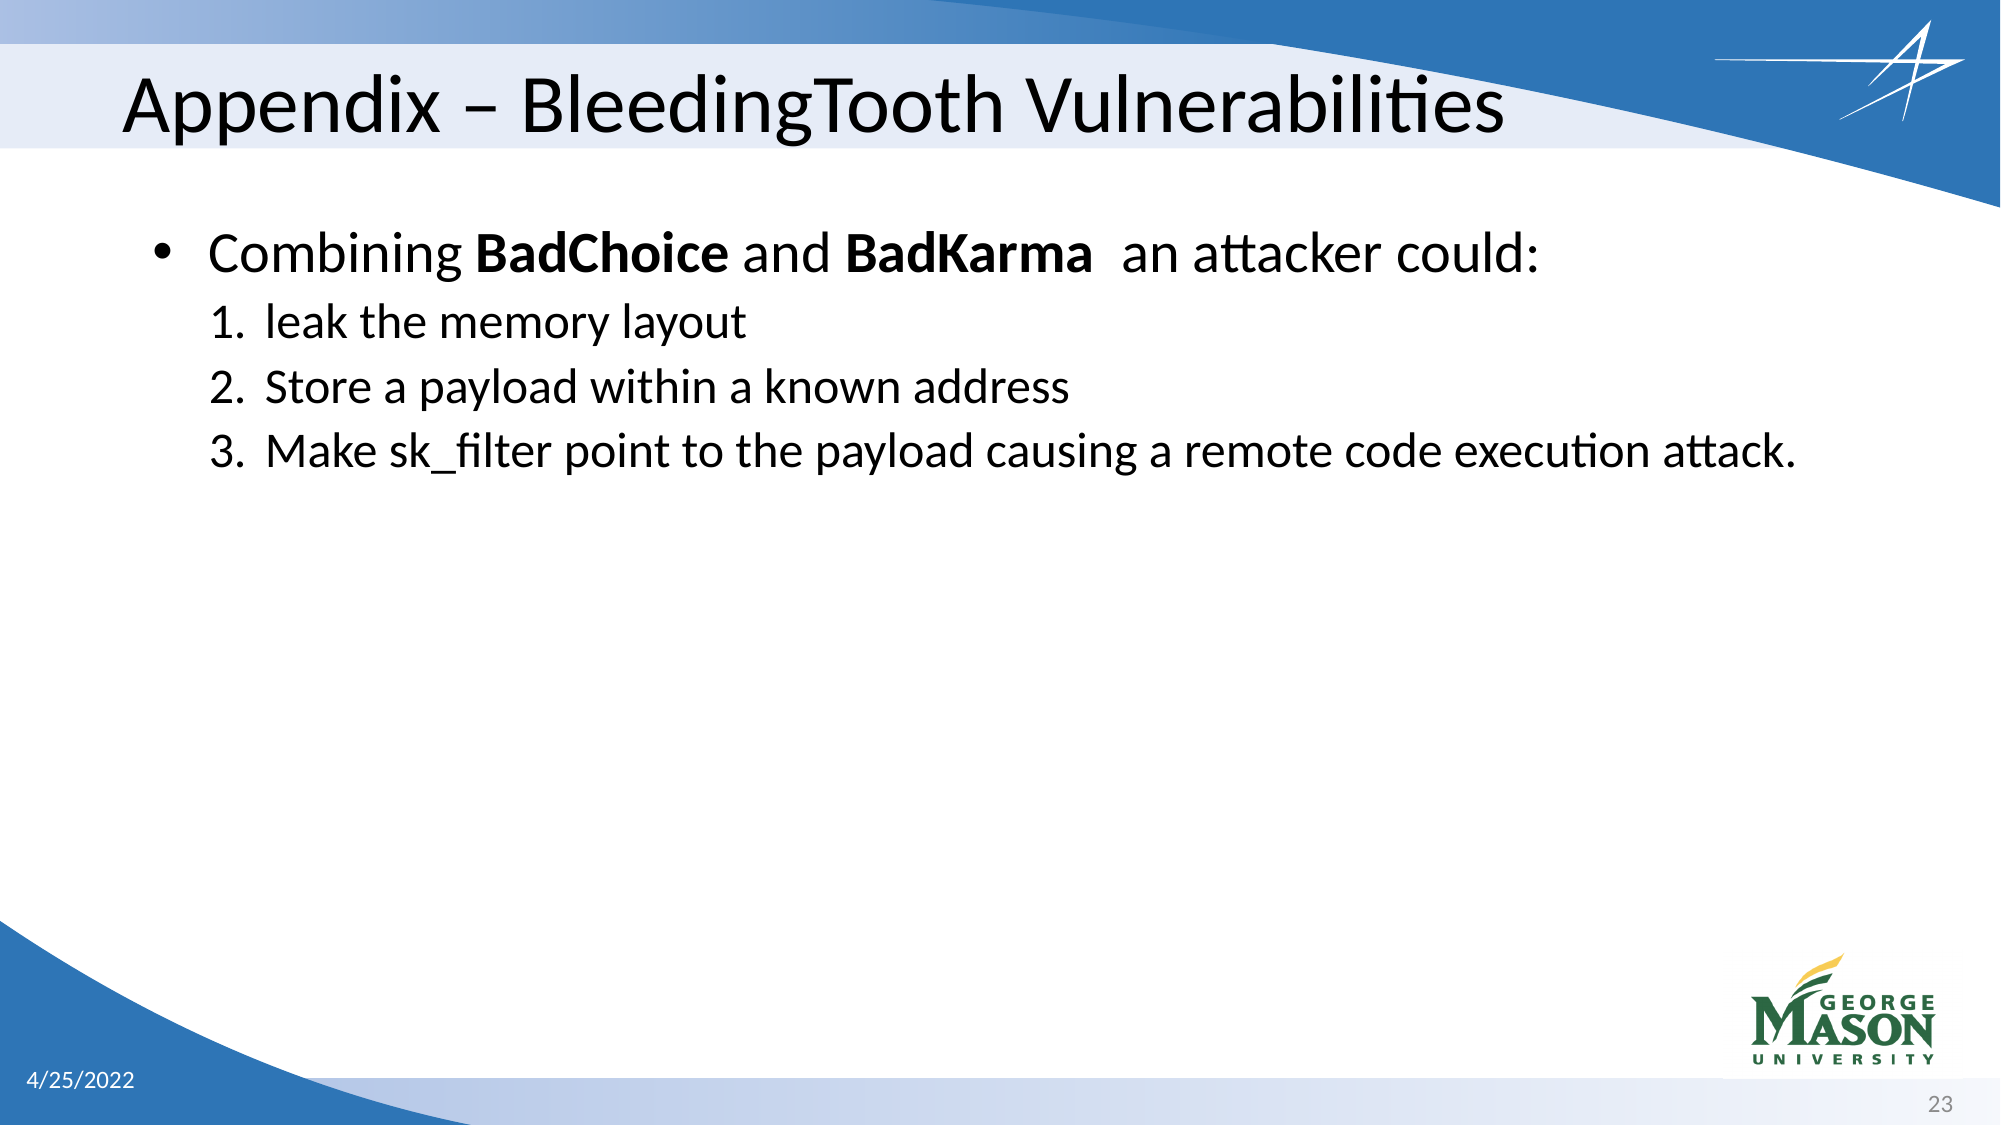

Appendix – BleedingTooth Vulnerabilities
Combining BadChoice and BadKarma  an attacker could:
leak the memory layout
Store a payload within a known address
Make sk_filter point to the payload causing a remote code execution attack.

23